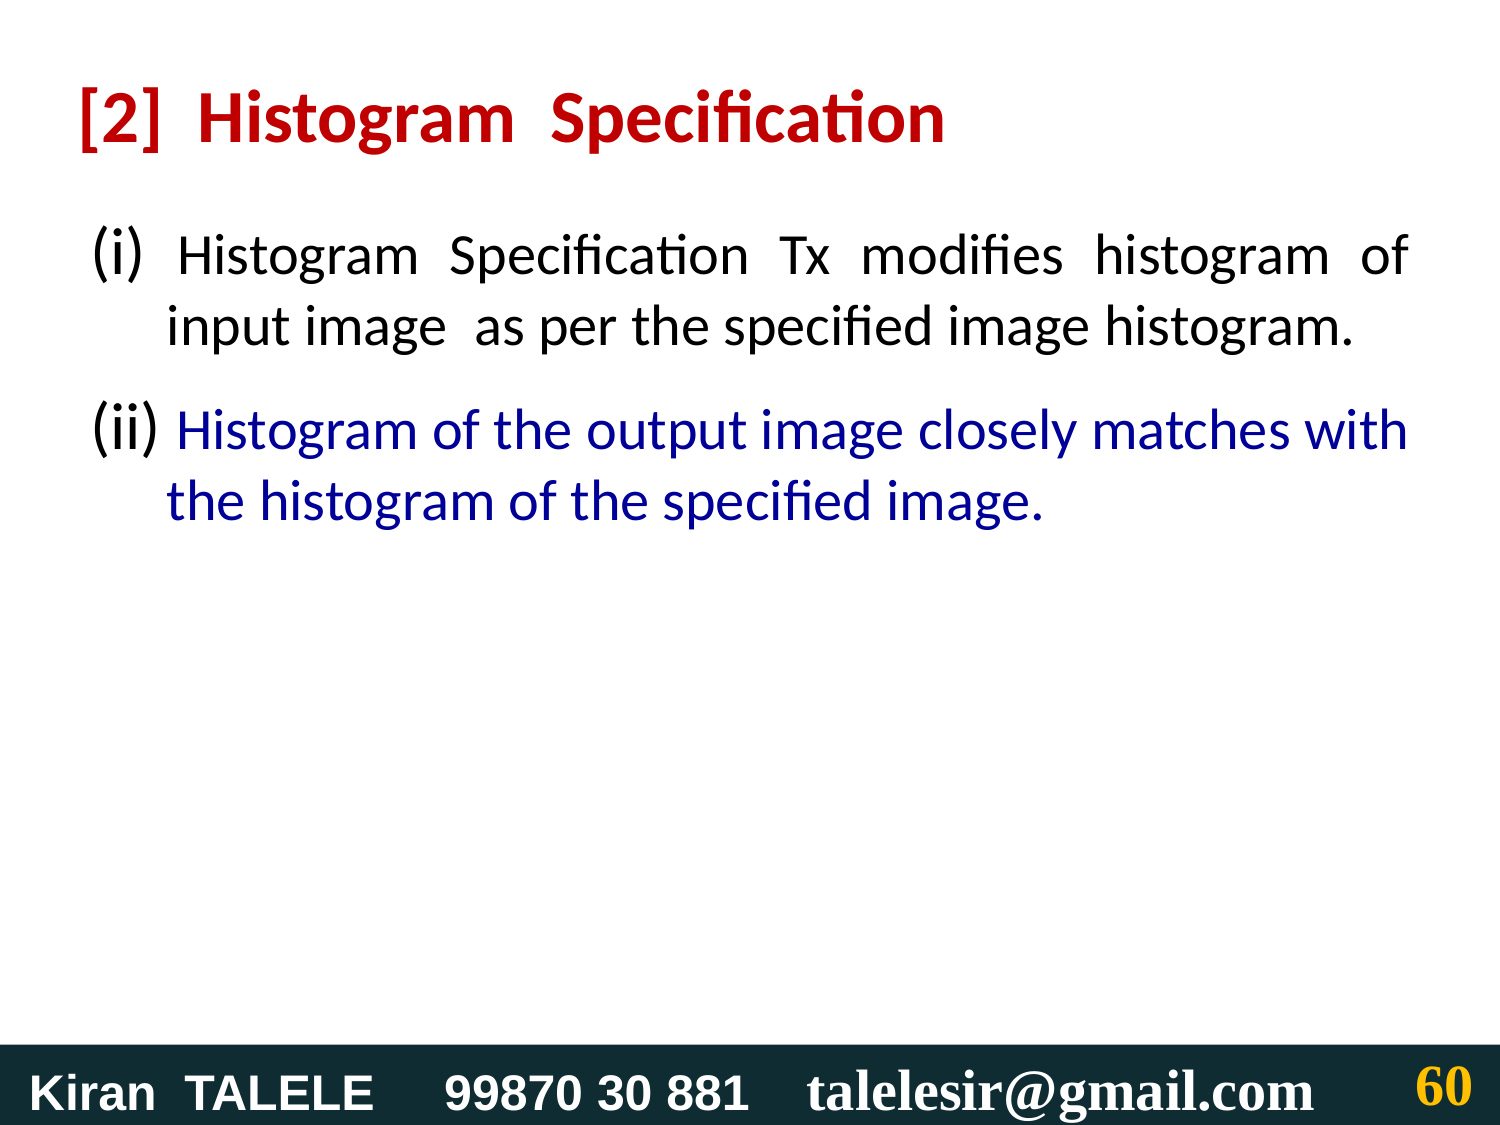

# [2]  Histogram  Specification
(i) Histogram Specification Tx modifies histogram of input image  as per the specified image histogram.

(ii) Histogram of the output image closely matches with the histogram of the specified image.

60
 Kiran  TALELE     99870 30 881    talelesir@gmail.com